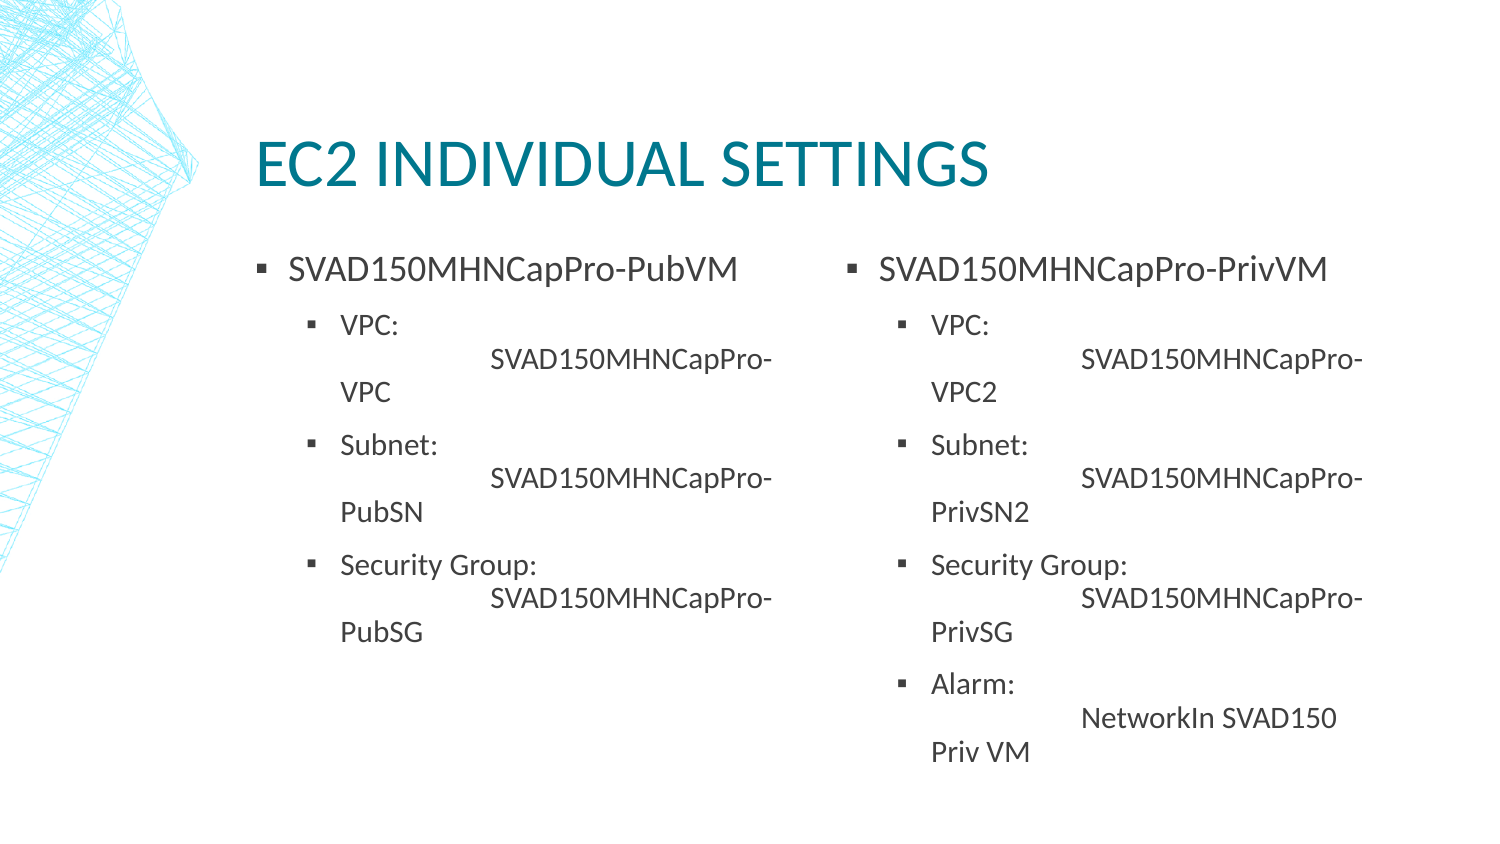

# EC2 INDIVIDUAL SETTINGS
SVAD150MHNCapPro-PubVM
VPC:
	SVAD150MHNCapPro-VPC
Subnet:
	SVAD150MHNCapPro-PubSN
Security Group:
	SVAD150MHNCapPro-PubSG

SVAD150MHNCapPro-PrivVM
VPC:
	SVAD150MHNCapPro-VPC2
Subnet:
	SVAD150MHNCapPro-PrivSN2
Security Group:
	SVAD150MHNCapPro-PrivSG
Alarm:
	NetworkIn SVAD150 Priv VM